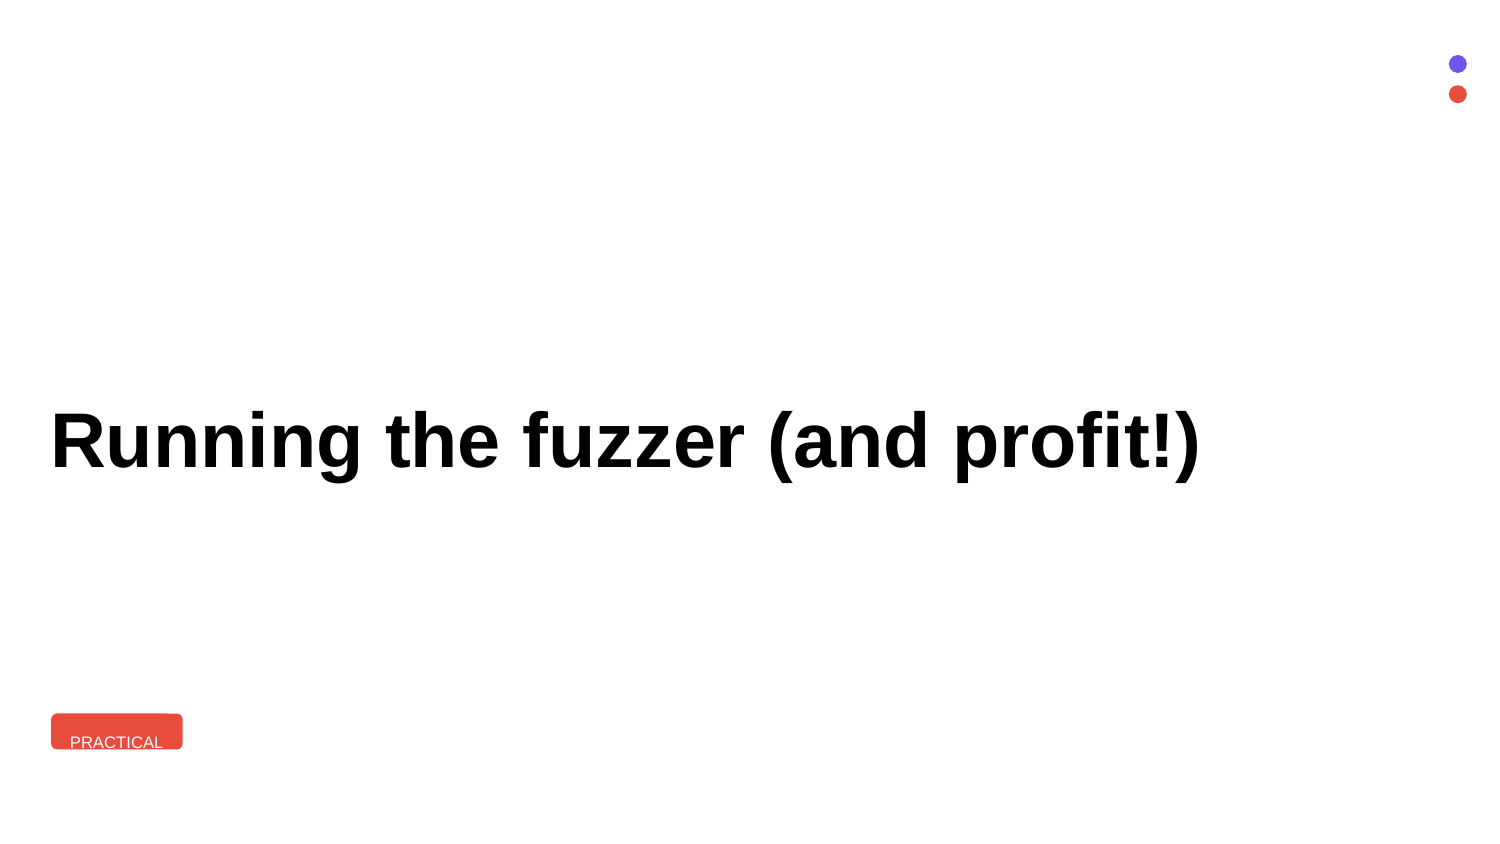

# Running the fuzzer (and profit!)
  PRACTICAL